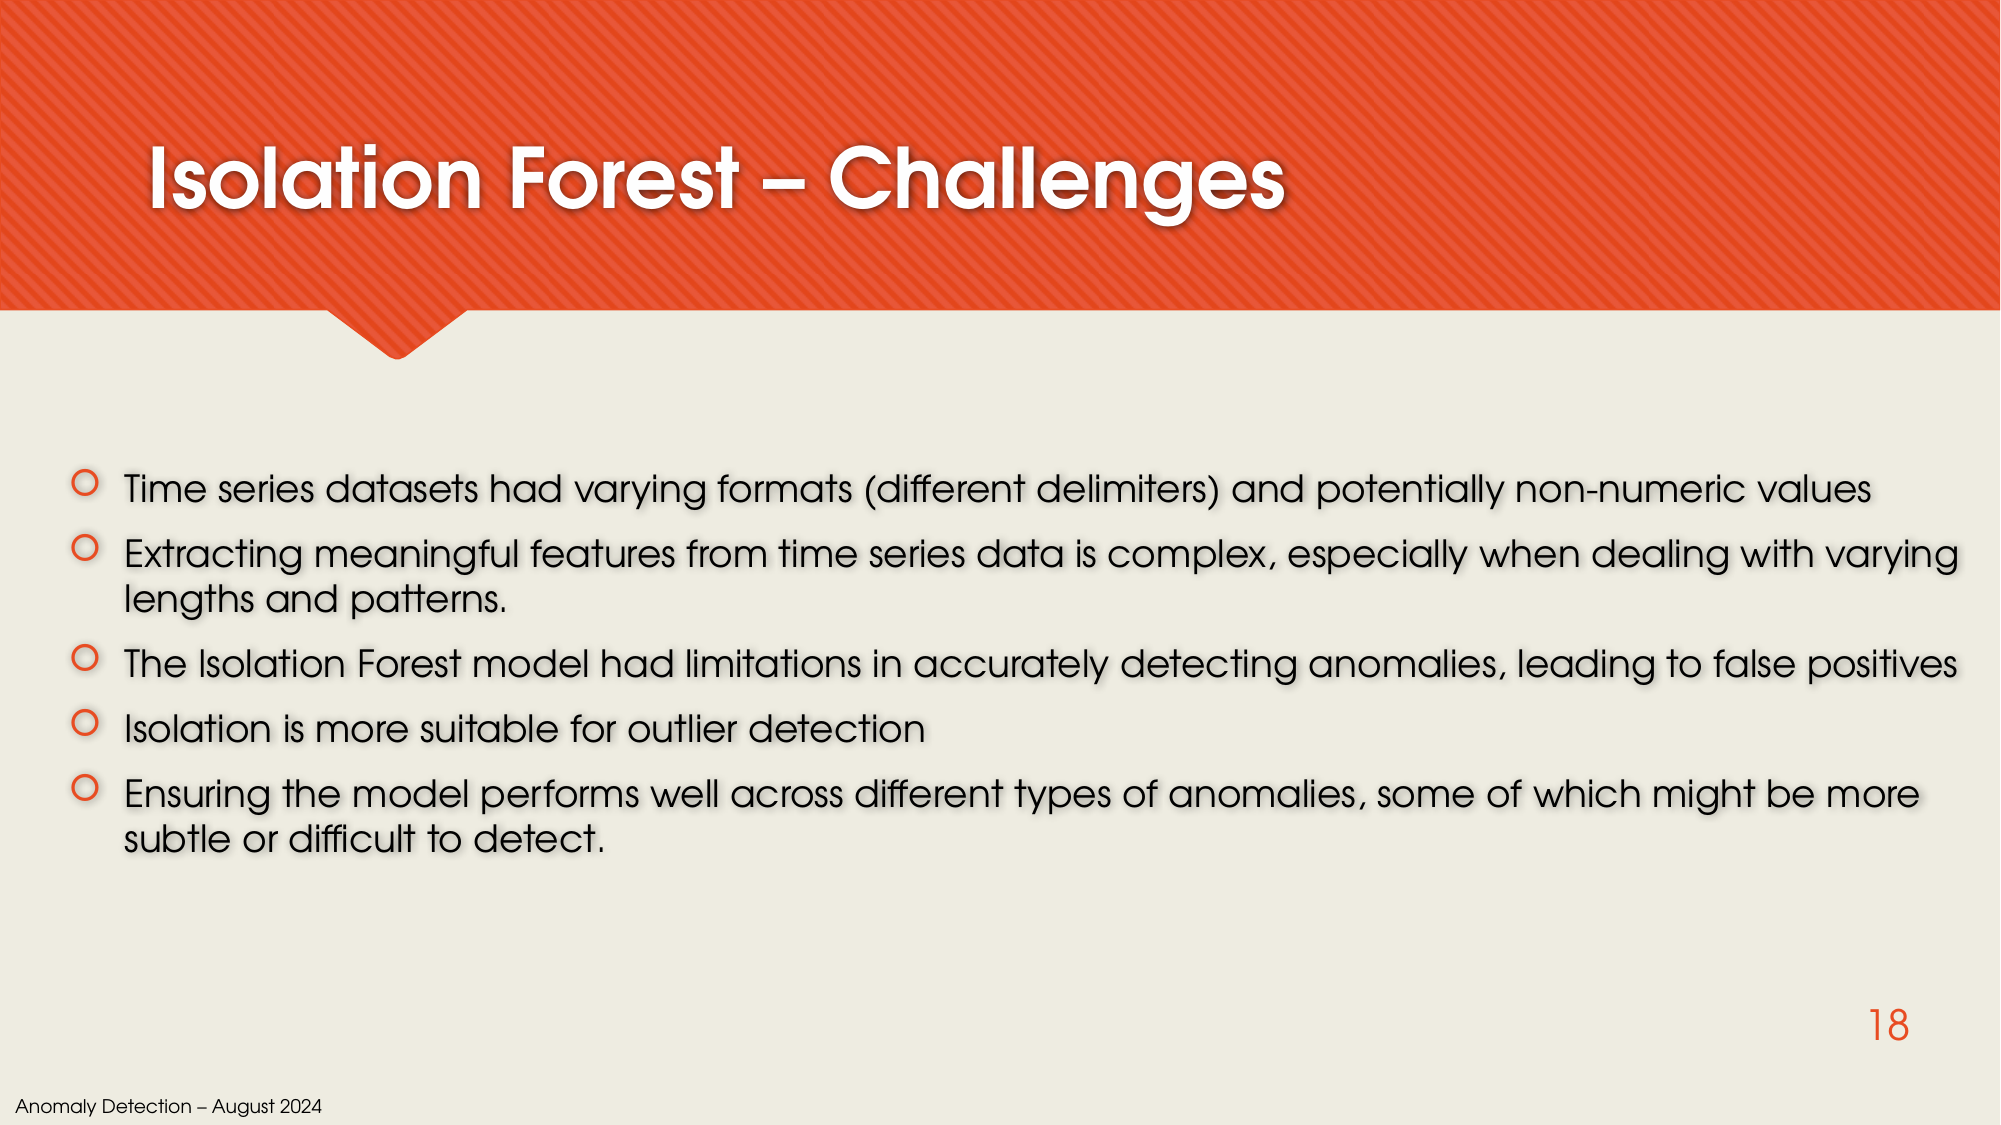

# Isolation Forest – Challenges
Time series datasets had varying formats (different delimiters) and potentially non-numeric values
Extracting meaningful features from time series data is complex, especially when dealing with varying lengths and patterns.
The Isolation Forest model had limitations in accurately detecting anomalies, leading to false positives
Isolation is more suitable for outlier detection
Ensuring the model performs well across different types of anomalies, some of which might be more subtle or difficult to detect.
18
Anomaly Detection – August 2024